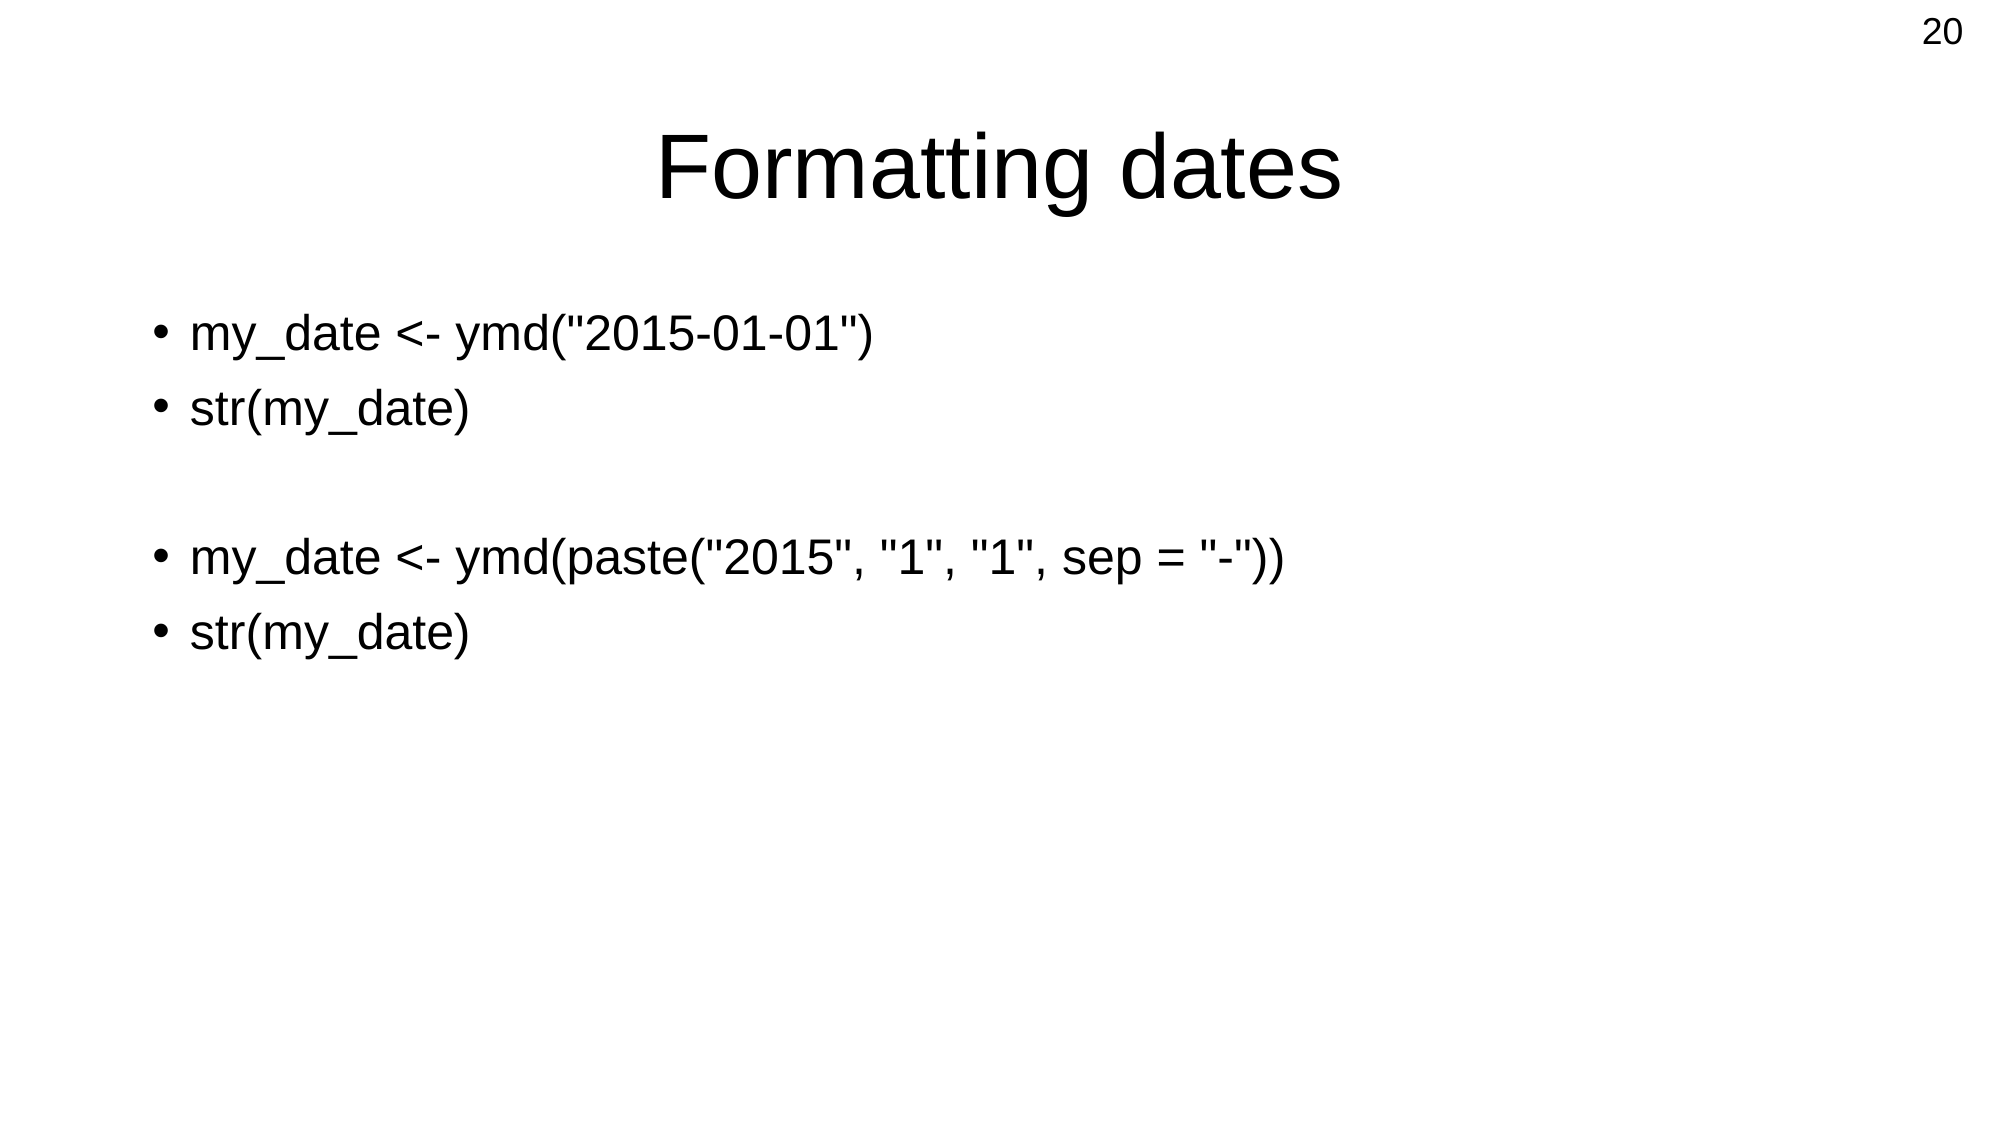

20
# Formatting dates
my_date <- ymd("2015-01-01")
str(my_date)

my_date <- ymd(paste("2015", "1", "1", sep = "-"))
str(my_date)